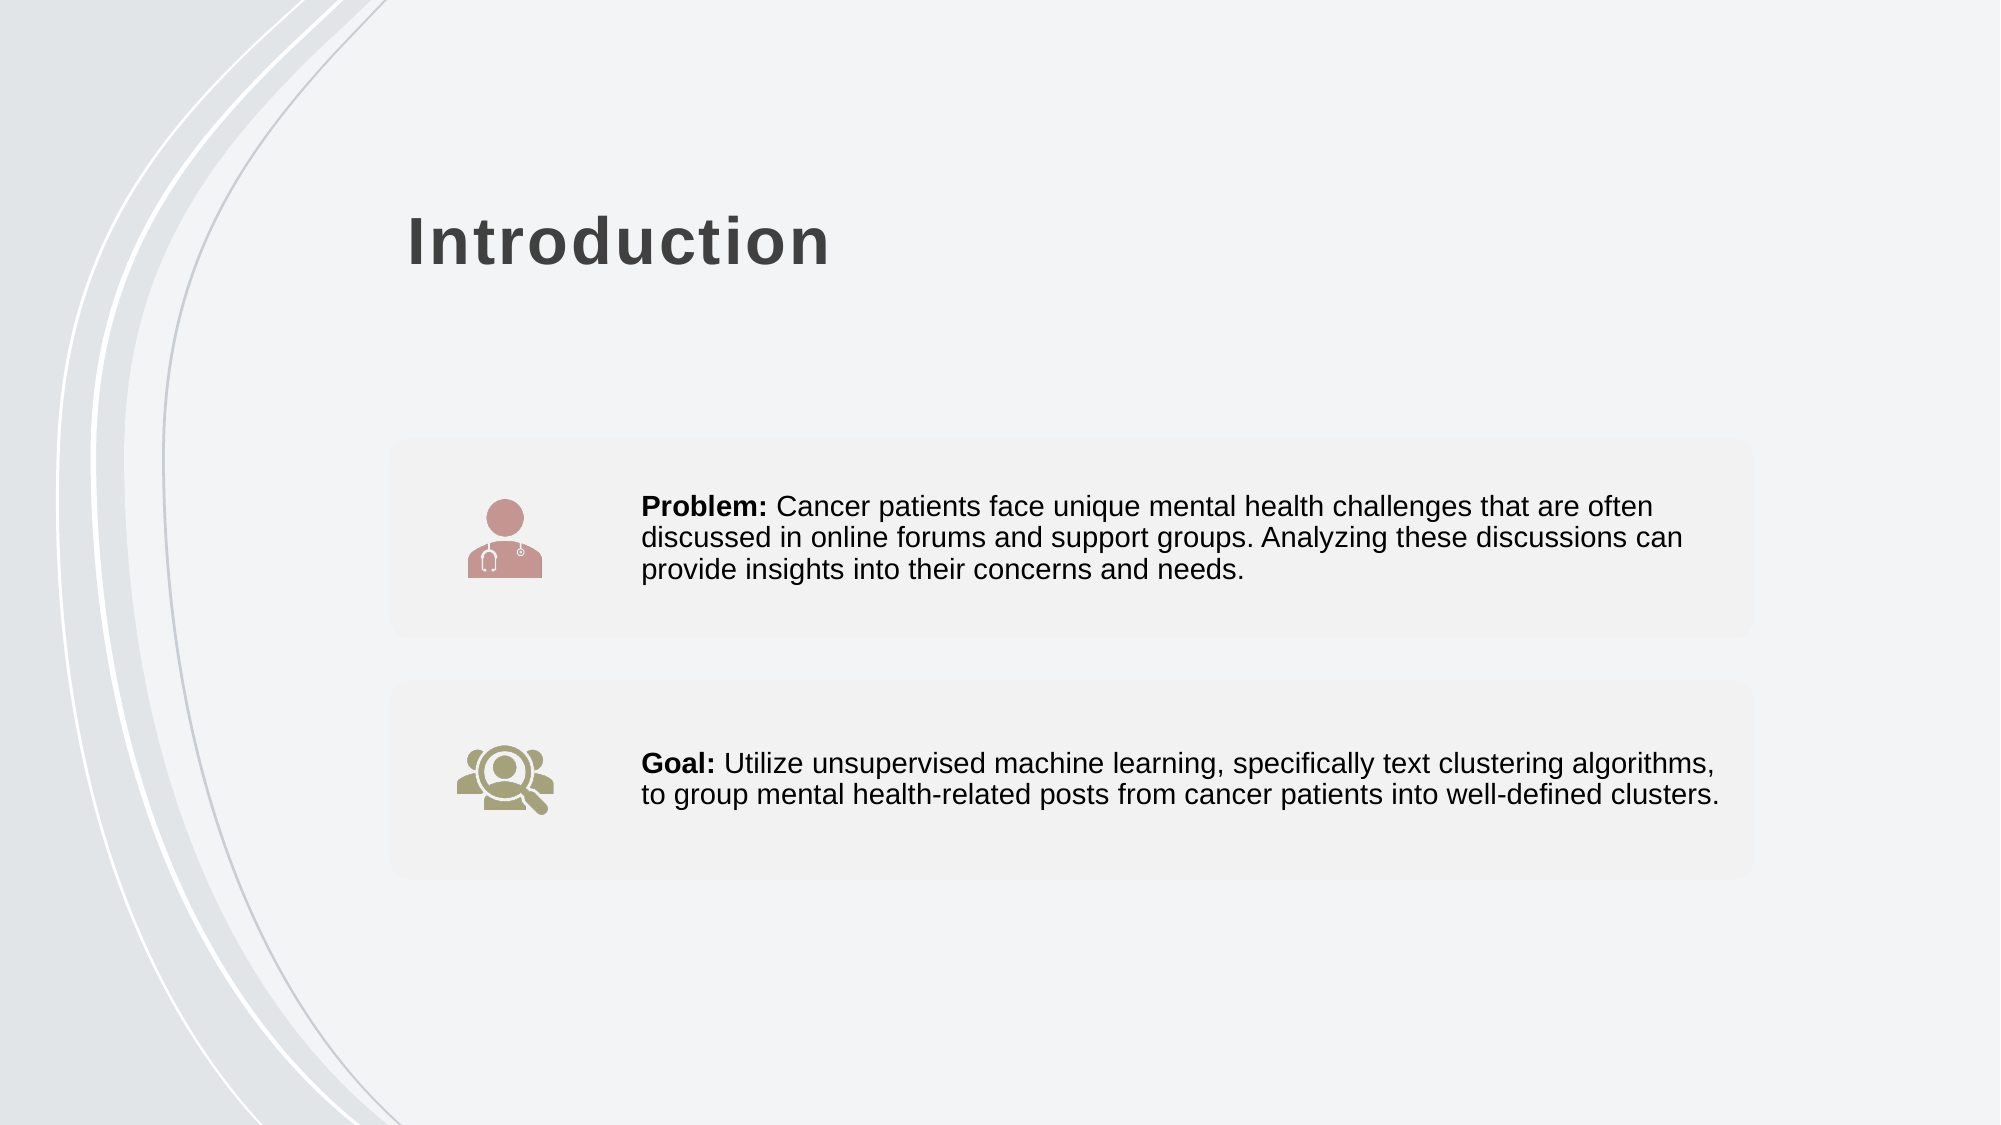

# Introduction
Problem: Cancer patients face unique mental health challenges that are often discussed in online forums and support groups. Analyzing these discussions can provide insights into their concerns and needs.
Goal: Utilize unsupervised machine learning, specifically text clustering algorithms, to group mental health-related posts from cancer patients into well-defined clusters.